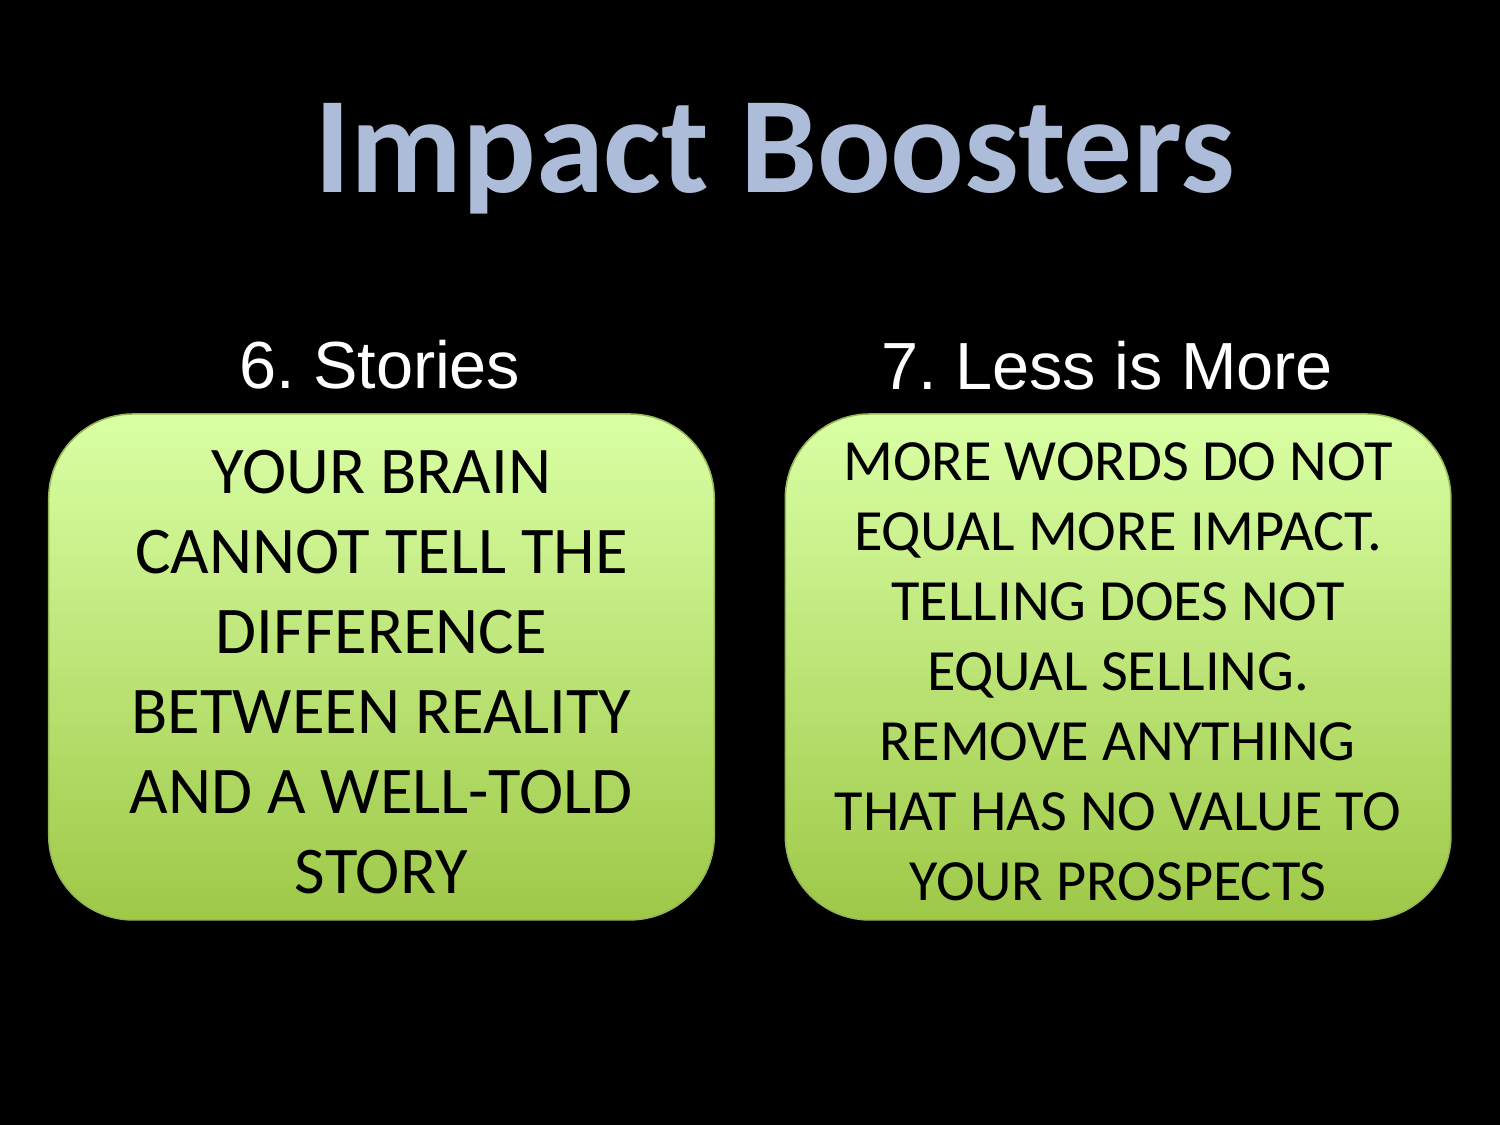

Impact Boosters
6. Stories
7. Less is More
YOUR BRAIN CANNOT TELL THE DIFFERENCE BETWEEN REALITY AND A WELL-TOLD STORY
MORE WORDS DO NOT EQUAL MORE IMPACT. TELLING DOES NOT EQUAL SELLING. REMOVE ANYTHING THAT HAS NO VALUE TO YOUR PROSPECTS